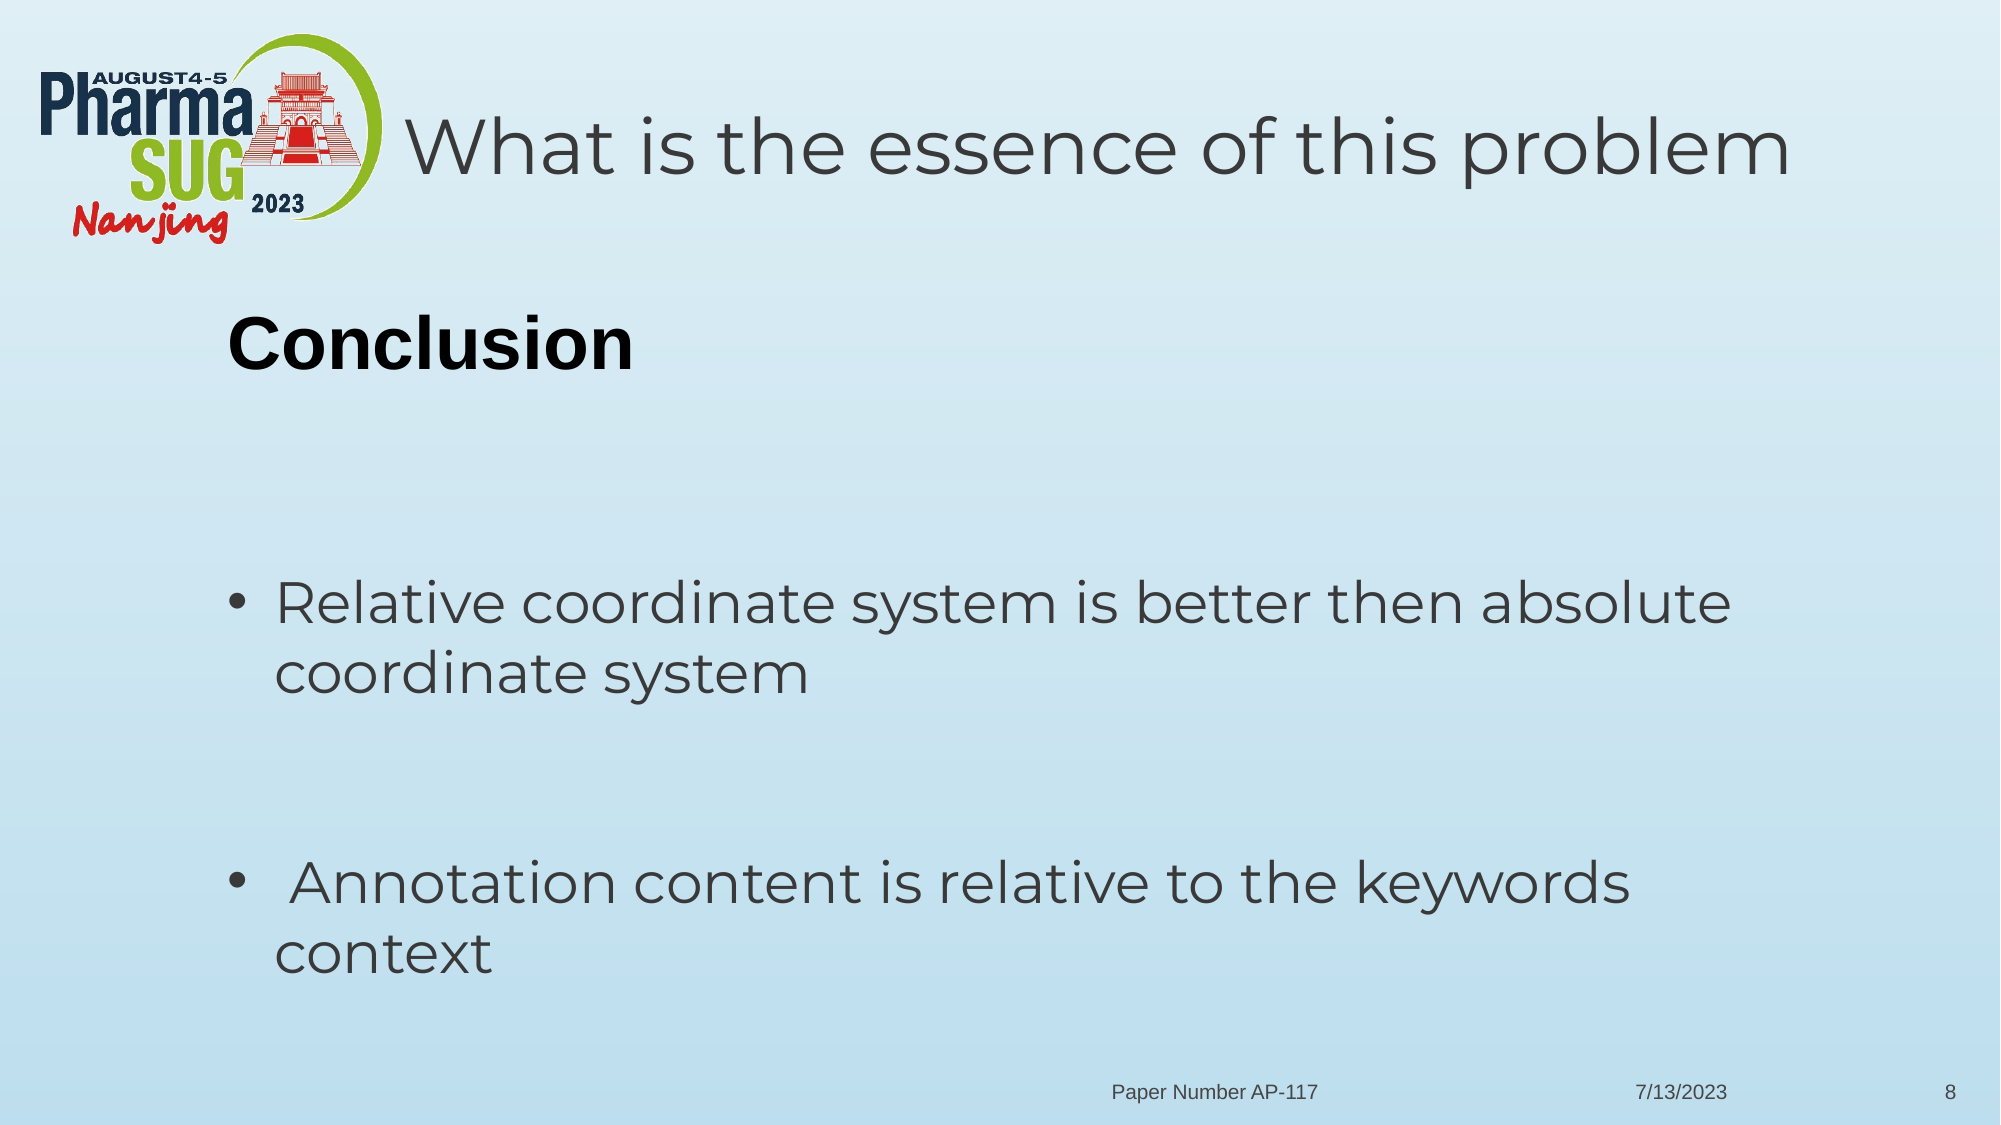

# What is the essence of this problem
Conclusion

Relative coordinate system is better then absolute coordinate system

 Annotation content is relative to the keywords context
Paper Number AP-117
7/13/2023
8